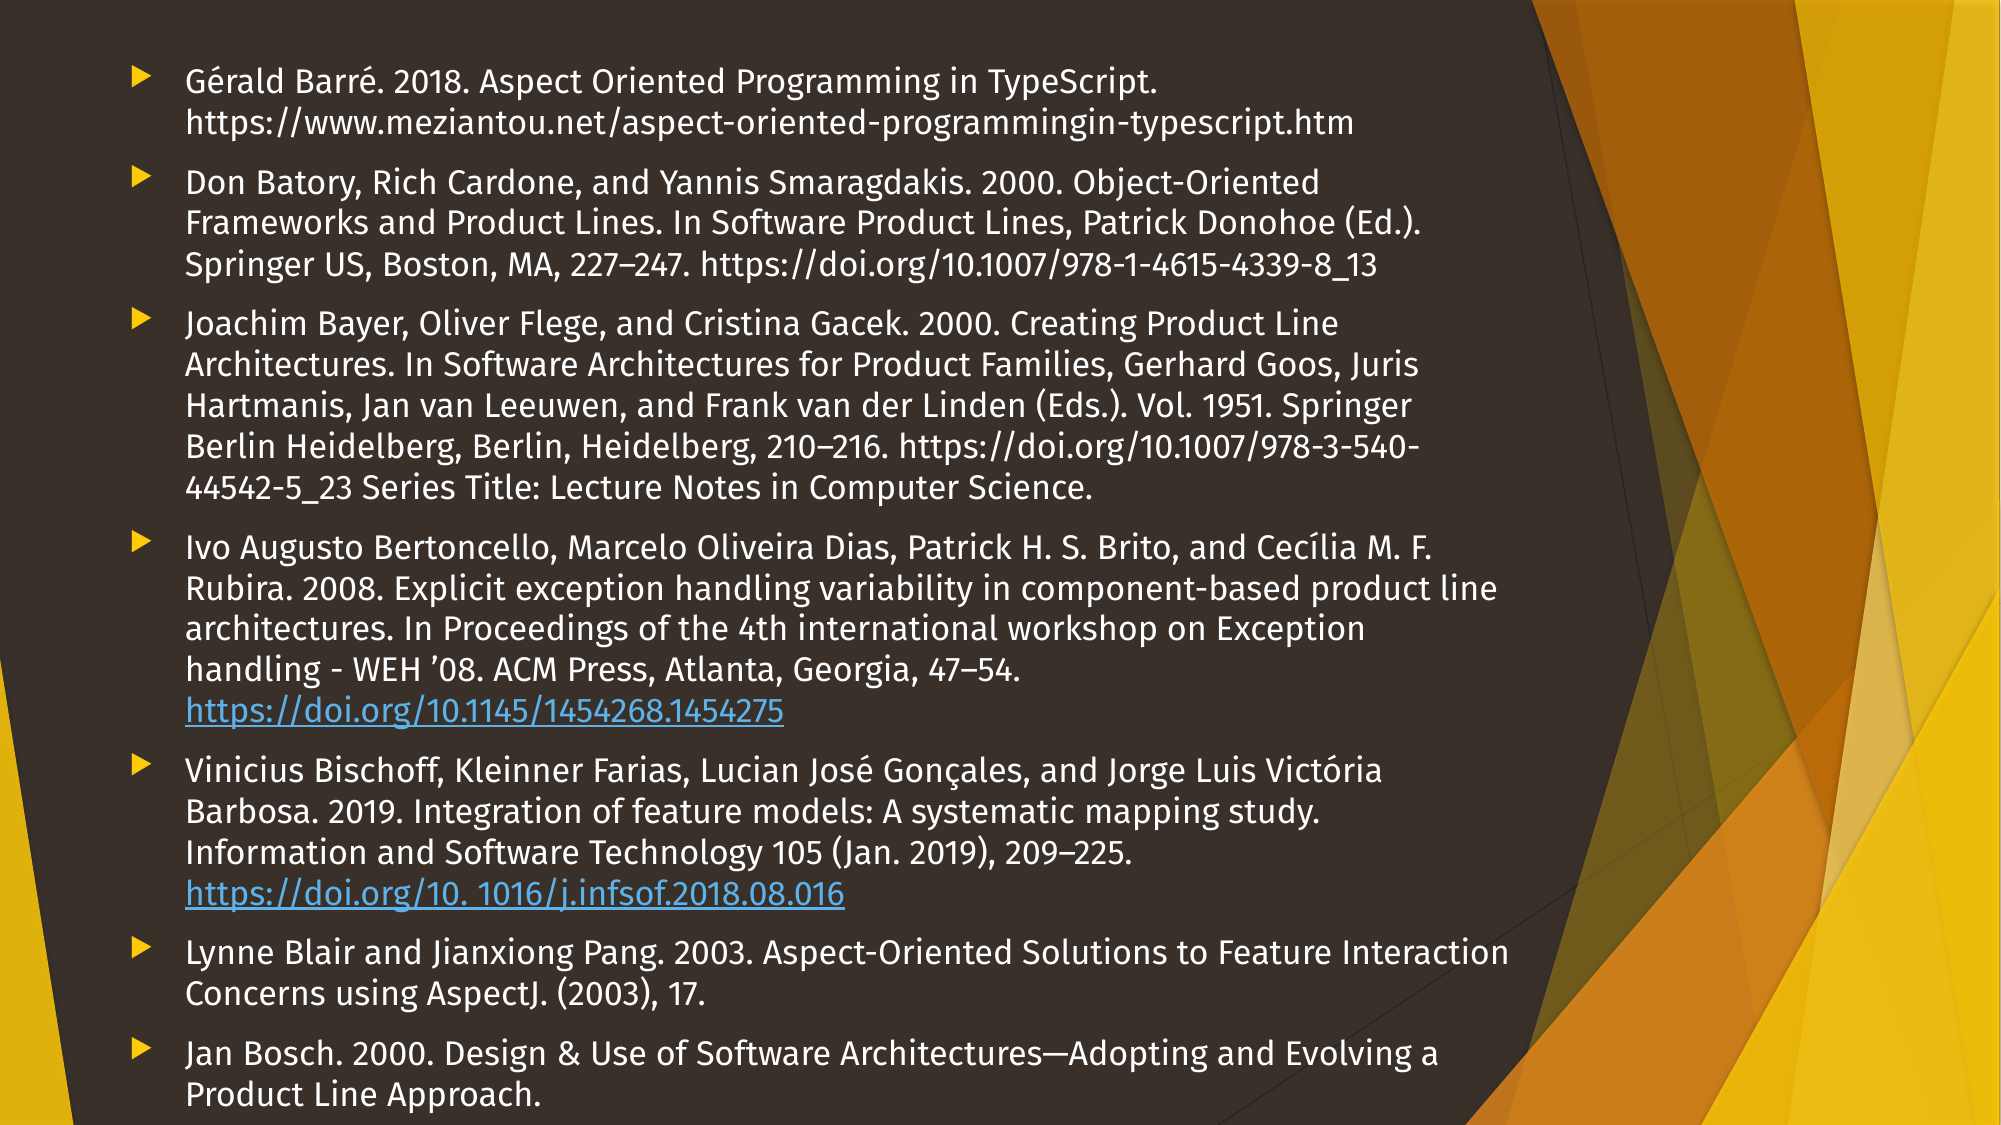

Gérald Barré. 2018. Aspect Oriented Programming in TypeScript. https://www.meziantou.net/aspect-oriented-programmingin-typescript.htm
Don Batory, Rich Cardone, and Yannis Smaragdakis. 2000. Object-Oriented Frameworks and Product Lines. In Software Product Lines, Patrick Donohoe (Ed.). Springer US, Boston, MA, 227–247. https://doi.org/10.1007/978-1-4615-4339-8_13
Joachim Bayer, Oliver Flege, and Cristina Gacek. 2000. Creating Product Line Architectures. In Software Architectures for Product Families, Gerhard Goos, Juris Hartmanis, Jan van Leeuwen, and Frank van der Linden (Eds.). Vol. 1951. Springer Berlin Heidelberg, Berlin, Heidelberg, 210–216. https://doi.org/10.1007/978-3-540-44542-5_23 Series Title: Lecture Notes in Computer Science.
Ivo Augusto Bertoncello, Marcelo Oliveira Dias, Patrick H. S. Brito, and Cecília M. F. Rubira. 2008. Explicit exception handling variability in component-based product line architectures. In Proceedings of the 4th international workshop on Exception handling - WEH ’08. ACM Press, Atlanta, Georgia, 47–54. https://doi.org/10.1145/1454268.1454275
Vinicius Bischoff, Kleinner Farias, Lucian José Gonçales, and Jorge Luis Victória Barbosa. 2019. Integration of feature models: A systematic mapping study. Information and Software Technology 105 (Jan. 2019), 209–225. https://doi.org/10. 1016/j.infsof.2018.08.016
Lynne Blair and Jianxiong Pang. 2003. Aspect-Oriented Solutions to Feature Interaction Concerns using AspectJ. (2003), 17.
Jan Bosch. 2000. Design & Use of Software Architectures—Adopting and Evolving a Product Line Approach.